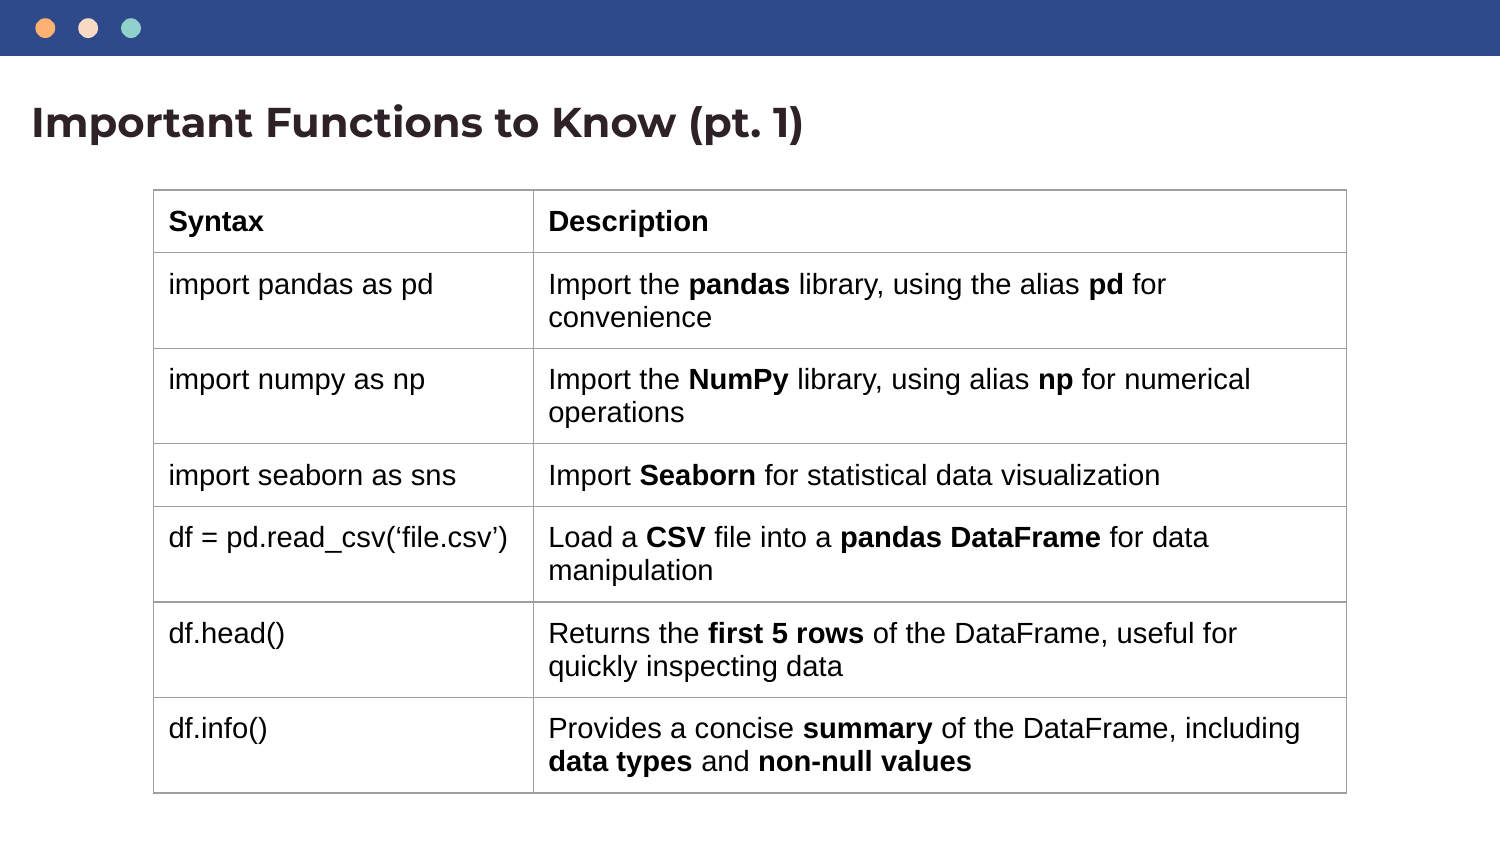

Important Functions to Know (pt. 1)
| Syntax | Description |
| --- | --- |
| import pandas as pd | Import the pandas library, using the alias pd for convenience |
| import numpy as np | Import the NumPy library, using alias np for numerical operations |
| import seaborn as sns | Import Seaborn for statistical data visualization |
| df = pd.read\_csv(‘file.csv’) | Load a CSV file into a pandas DataFrame for data manipulation |
| df.head() | Returns the first 5 rows of the DataFrame, useful for quickly inspecting data |
| df.info() | Provides a concise summary of the DataFrame, including data types and non-null values |